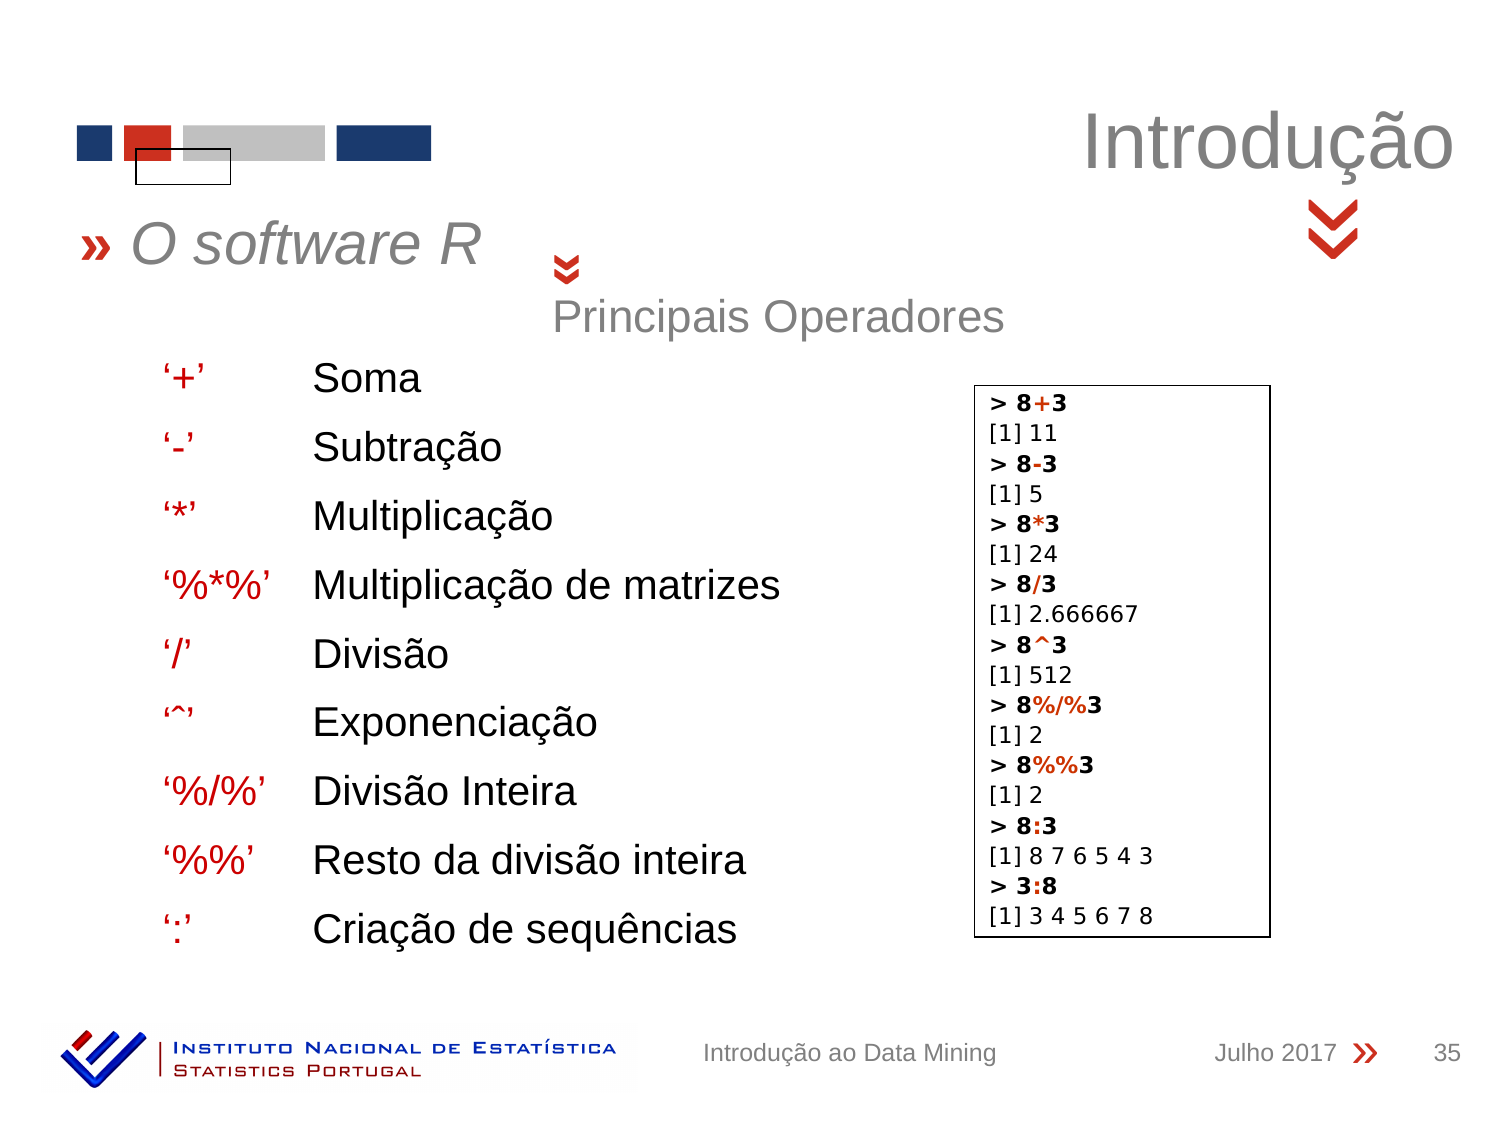

Introdução
«
» O software R
«
Principais Operadores
‘+’	Soma
‘-’	Subtração
‘*’	Multiplicação
‘%*%’	Multiplicação de matrizes
‘/’	Divisão
‘ˆ’	Exponenciação
‘%/%’	Divisão Inteira
‘%%’	Resto da divisão inteira
‘:’	Criação de sequências
> 8+3
[1] 11
> 8-3
[1] 5
> 8*3
[1] 24
> 8/3
[1] 2.666667
> 8^3
[1] 512
> 8%/%3
[1] 2
> 8%%3
[1] 2
> 8:3
[1] 8 7 6 5 4 3
> 3:8
[1] 3 4 5 6 7 8
Introdução ao Data Mining
Julho 2017
35
«